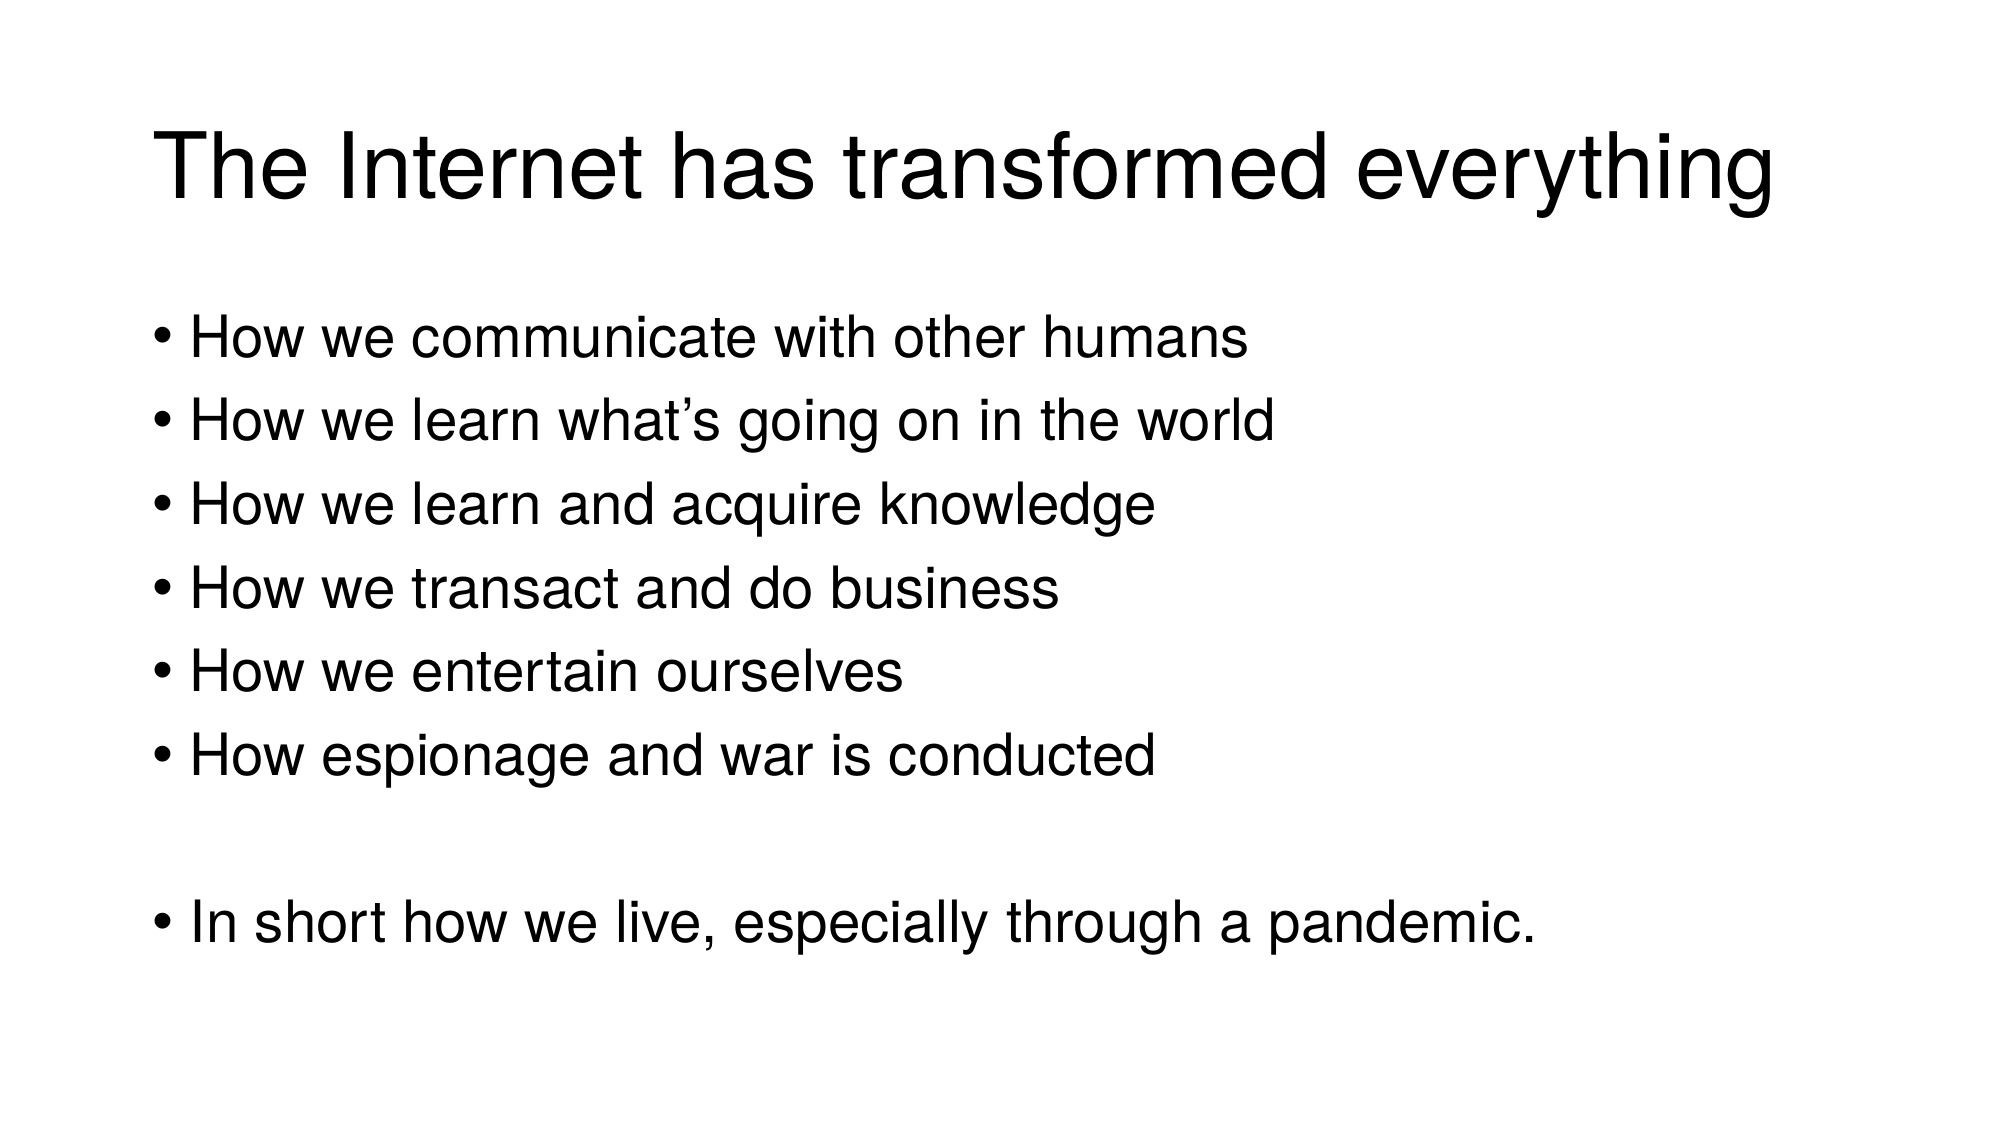

# The Internet has transformed everything
How we communicate with other humans
How we learn what’s going on in the world
How we learn and acquire knowledge
How we transact and do business
How we entertain ourselves
How espionage and war is conducted

In short how we live, especially through a pandemic.